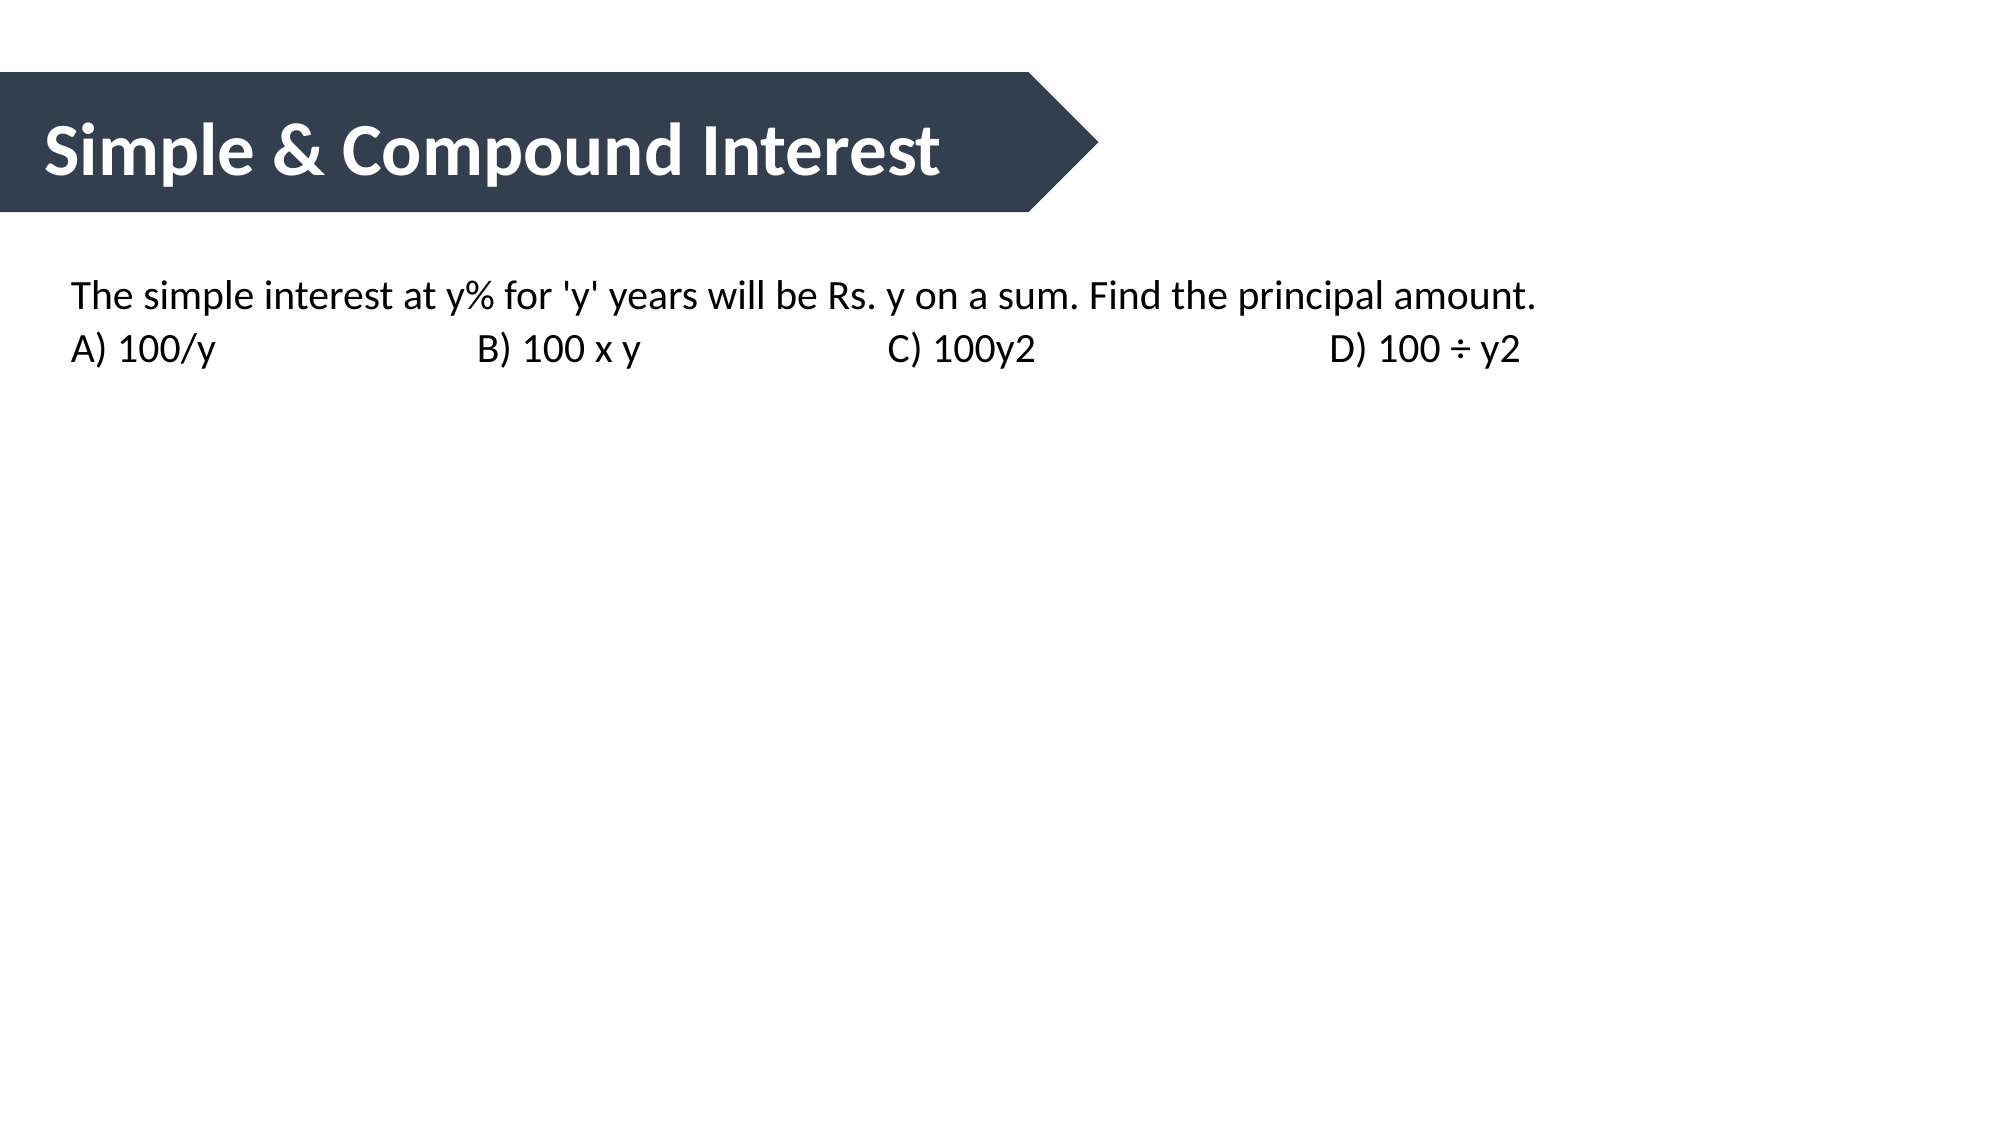

Simple & Compound Interest
The simple interest at y% for 'y' years will be Rs. y on a sum. Find the principal amount.
A) 100/y	                           B) 100 x y                          C) 100y2	                      D) 100 ÷ y2